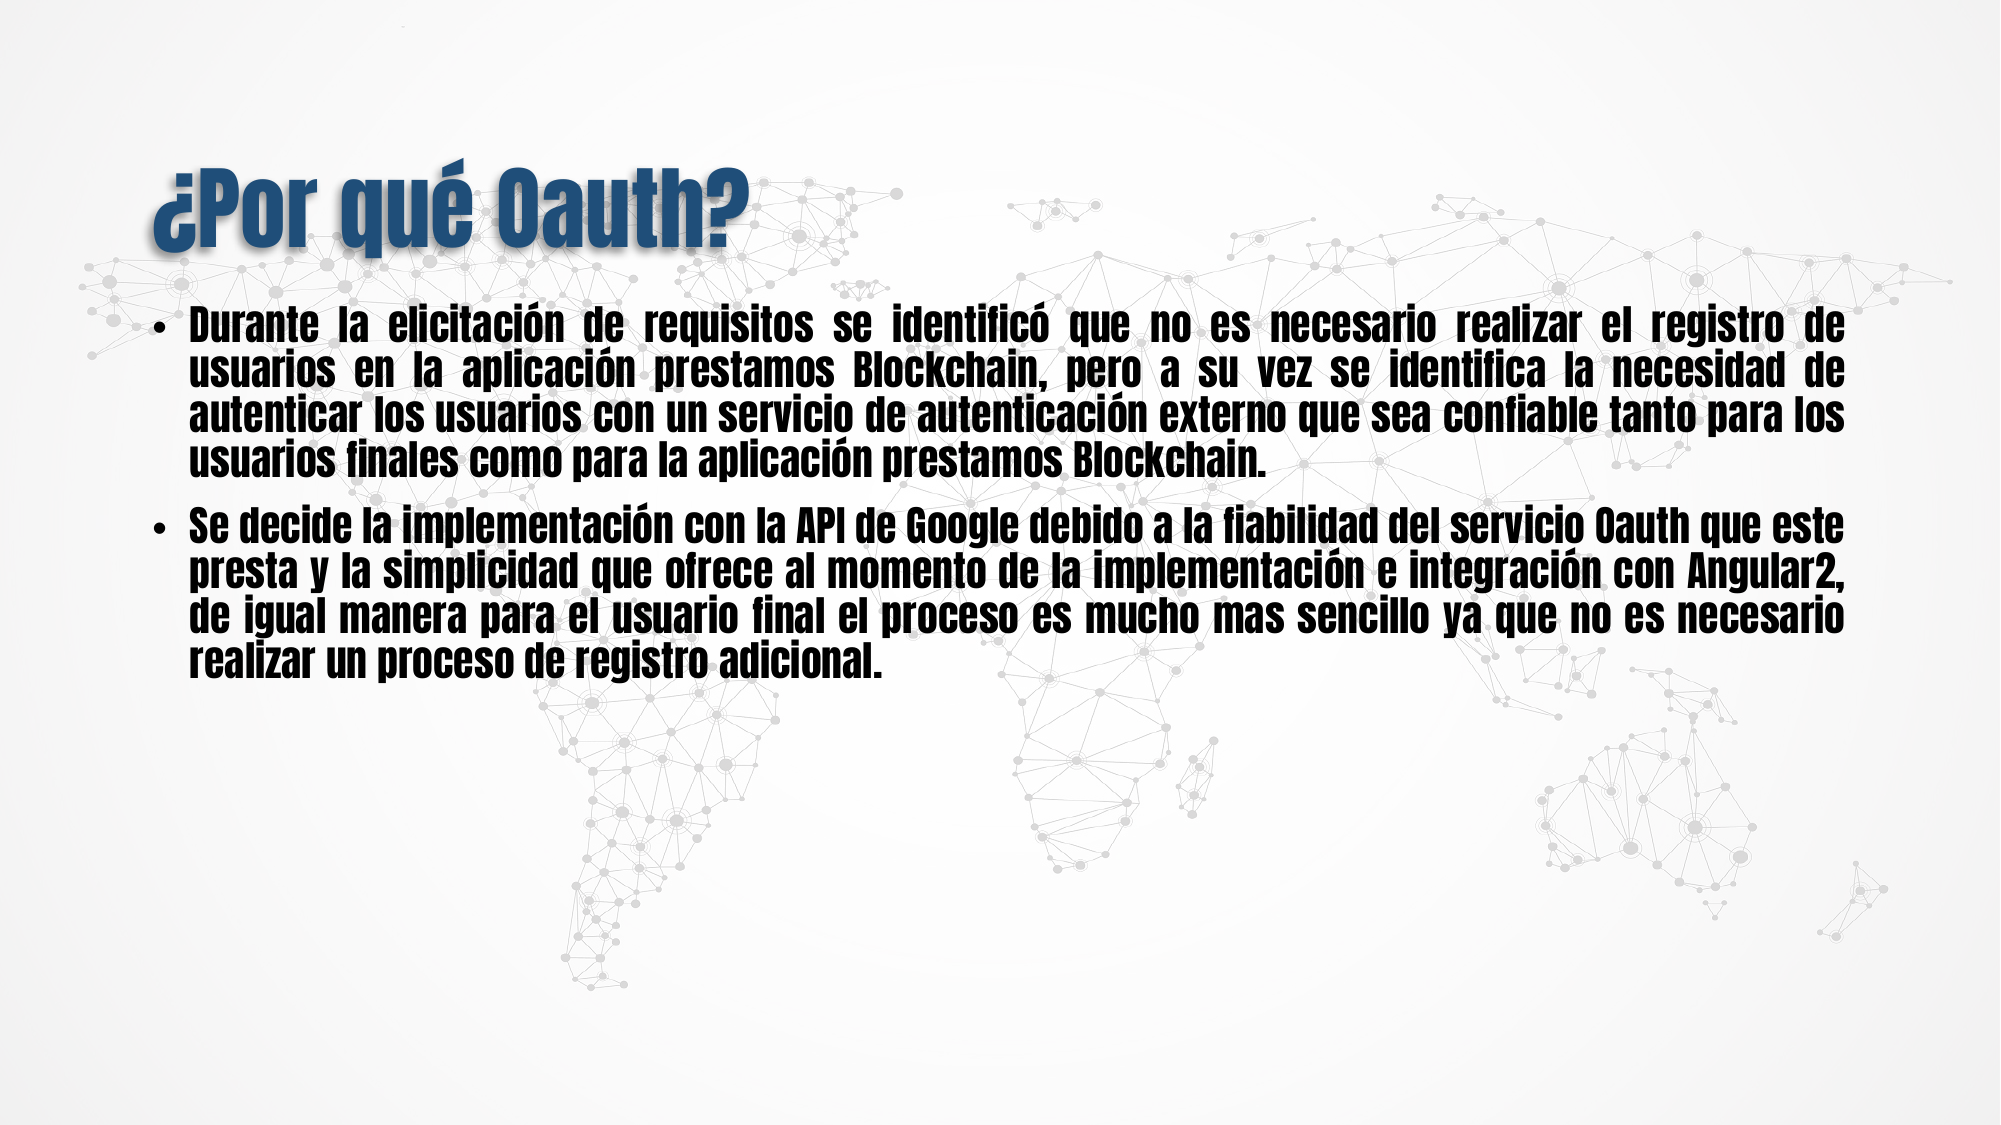

# ¿Por qué Oauth?
Durante la elicitación de requisitos se identificó que no es necesario realizar el registro de usuarios en la aplicación prestamos Blockchain, pero a su vez se identifica la necesidad de autenticar los usuarios con un servicio de autenticación externo que sea confiable tanto para los usuarios finales como para la aplicación prestamos Blockchain.
Se decide la implementación con la API de Google debido a la fiabilidad del servicio Oauth que este presta y la simplicidad que ofrece al momento de la implementación e integración con Angular2, de igual manera para el usuario final el proceso es mucho mas sencillo ya que no es necesario realizar un proceso de registro adicional.